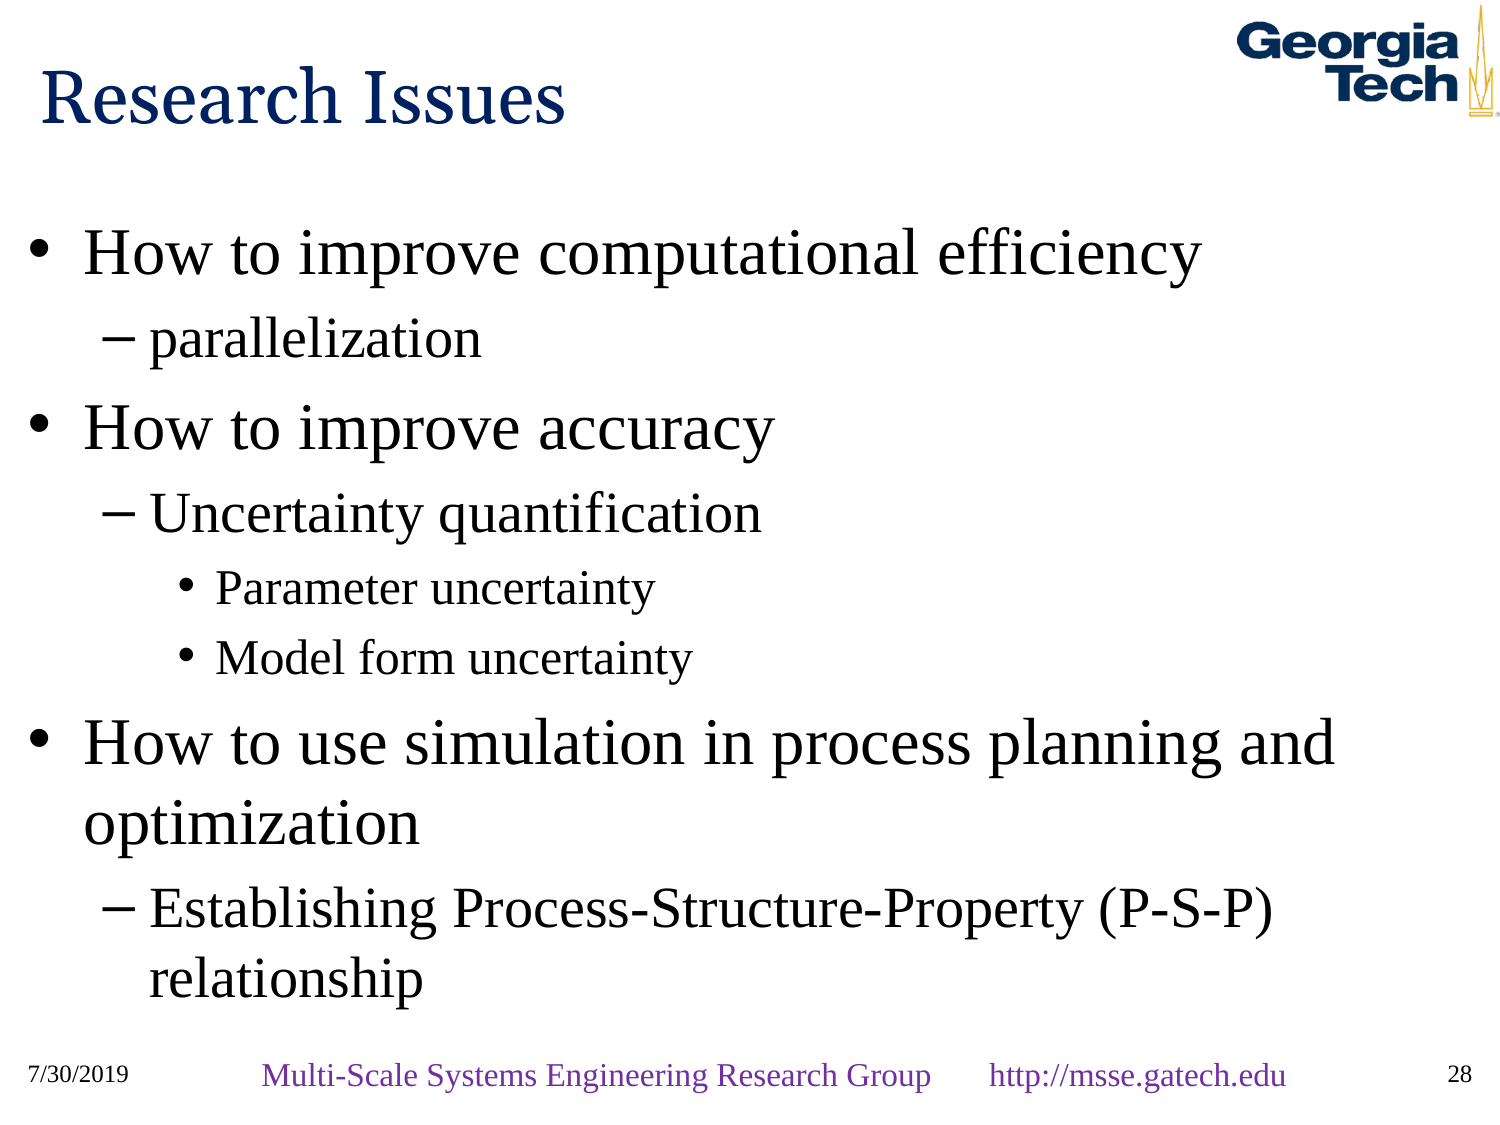

# Research Issues
How to improve computational efficiency
parallelization
How to improve accuracy
Uncertainty quantification
Parameter uncertainty
Model form uncertainty
How to use simulation in process planning and optimization
Establishing Process-Structure-Property (P-S-P) relationship
7/30/2019
Multi-Scale Systems Engineering Research Group       http://msse.gatech.edu
28